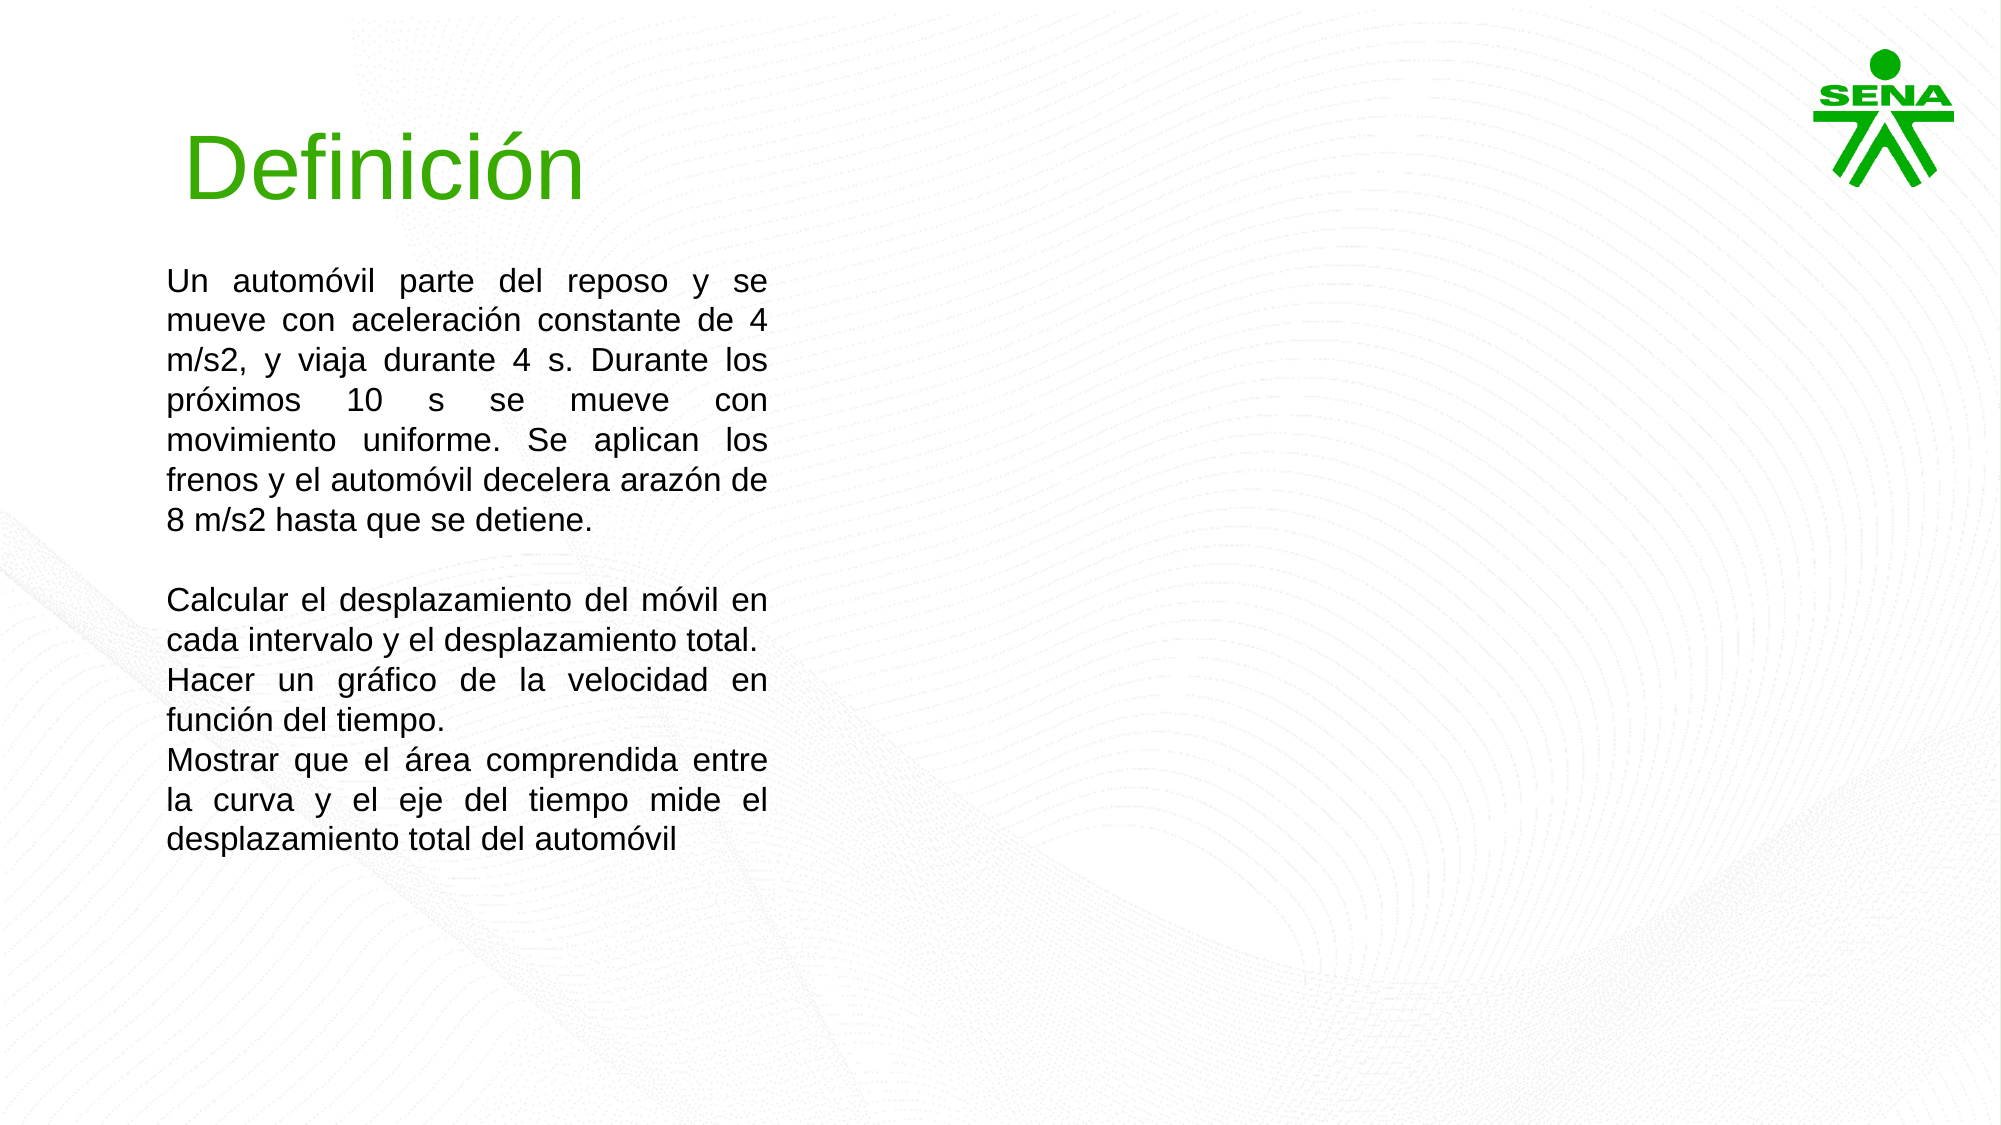

Definición
Un automóvil parte del reposo y se mueve con aceleración constante de 4 m/s2, y viaja durante 4 s. Durante los próximos 10 s se mueve con movimiento uniforme. Se aplican los frenos y el automóvil decelera arazón de 8 m/s2 hasta que se detiene.

Calcular el desplazamiento del móvil en cada intervalo y el desplazamiento total.
Hacer un gráfico de la velocidad en función del tiempo.
Mostrar que el área comprendida entre la curva y el eje del tiempo mide el desplazamiento total del automóvil